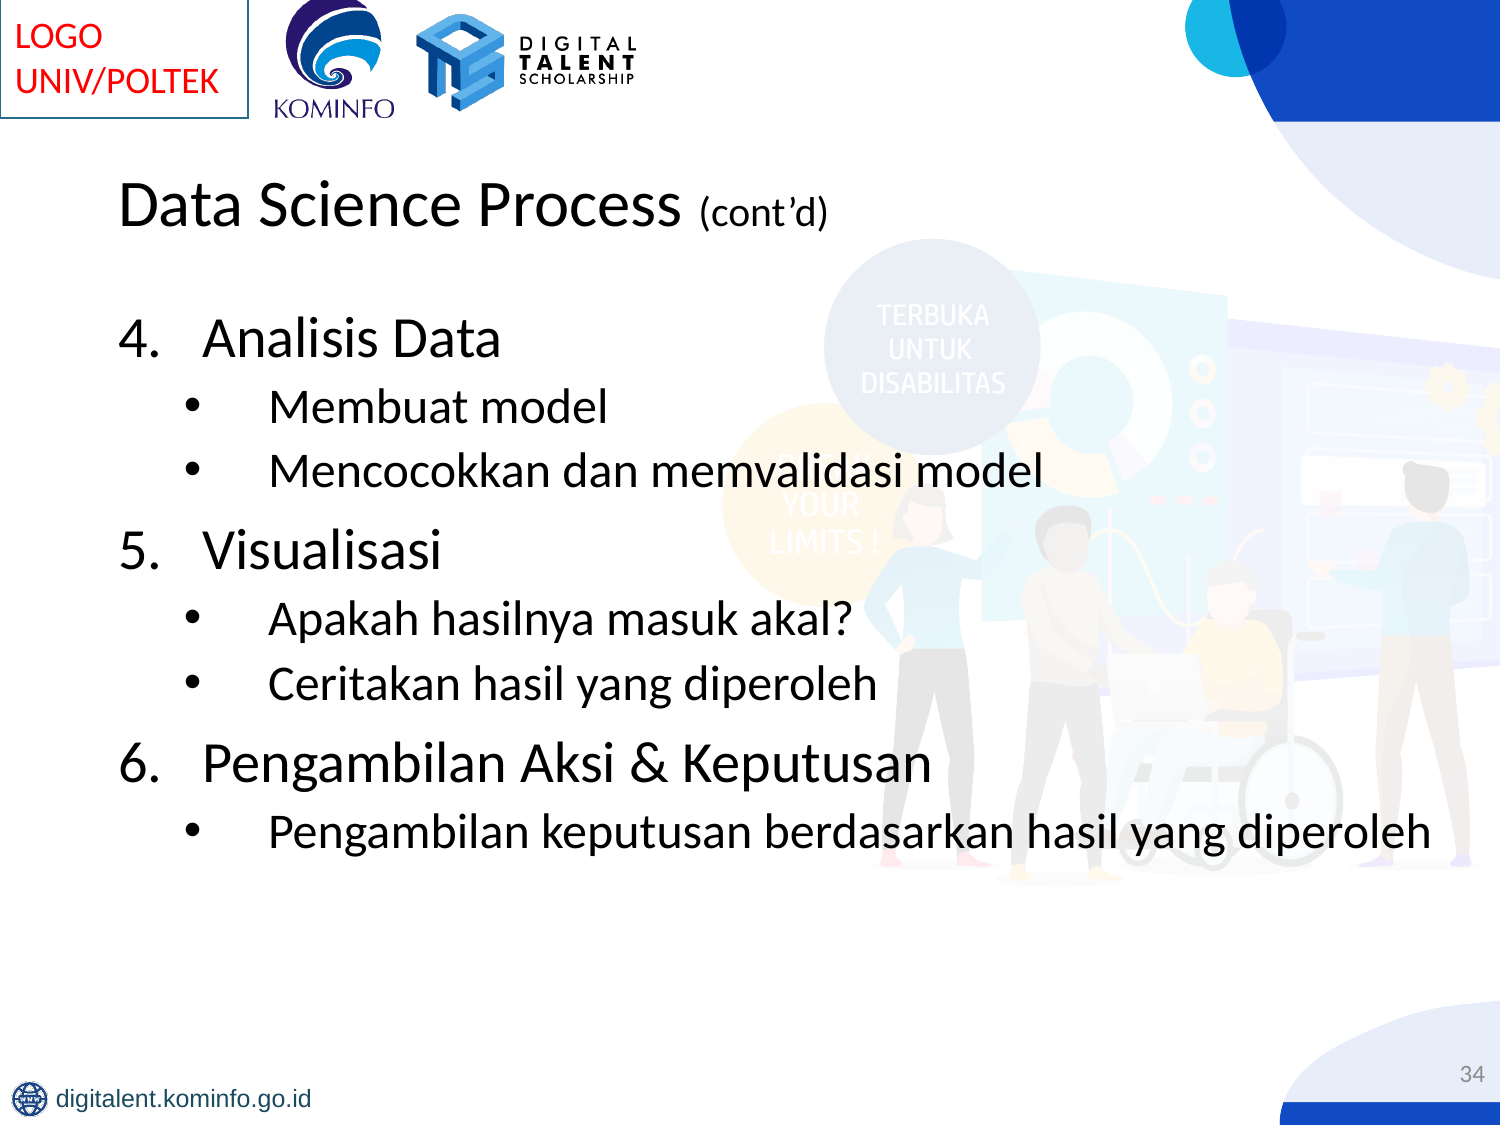

# Data Science Process (cont’d)
Analisis Data
Membuat model
Mencocokkan dan memvalidasi model
Visualisasi
Apakah hasilnya masuk akal?
Ceritakan hasil yang diperoleh
Pengambilan Aksi & Keputusan
Pengambilan keputusan berdasarkan hasil yang diperoleh
34